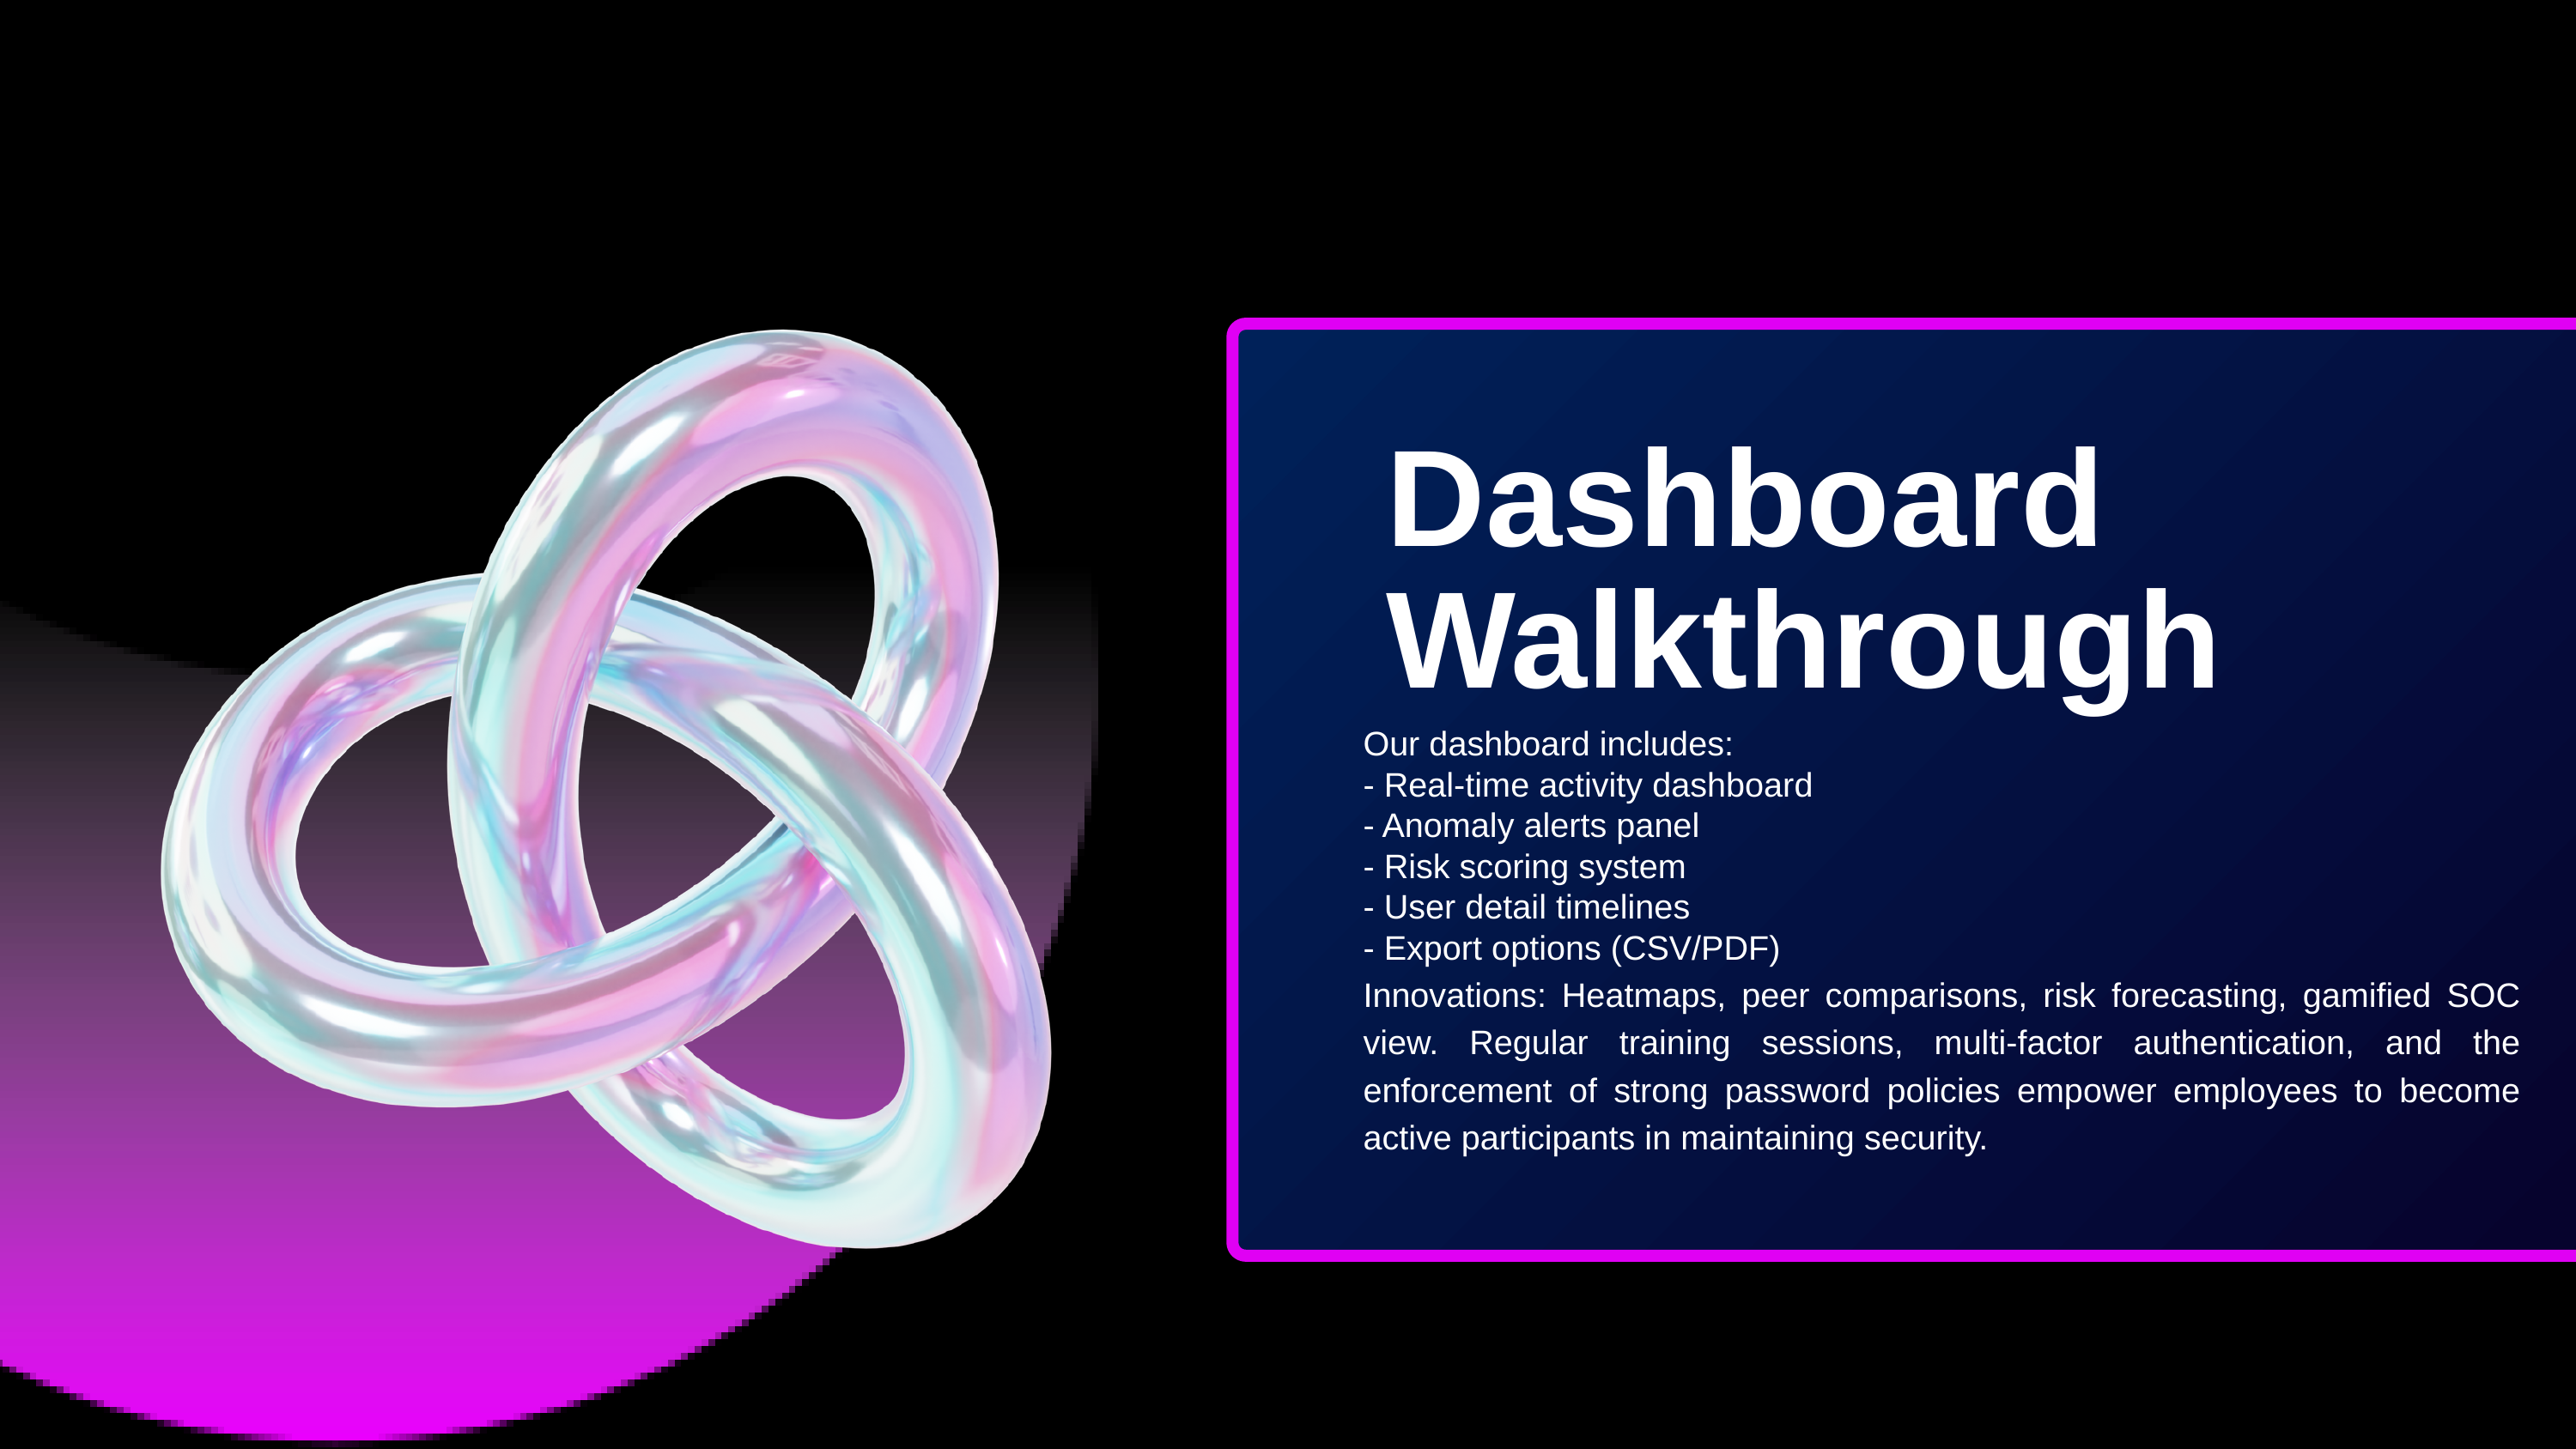

Dashboard Walkthrough

Our dashboard includes:
- Real-time activity dashboard
- Anomaly alerts panel
- Risk scoring system
- User detail timelines
- Export options (CSV/PDF)
Innovations: Heatmaps, peer comparisons, risk forecasting, gamified SOC view. Regular training sessions, multi-factor authentication, and the enforcement of strong password policies empower employees to become active participants in maintaining security.